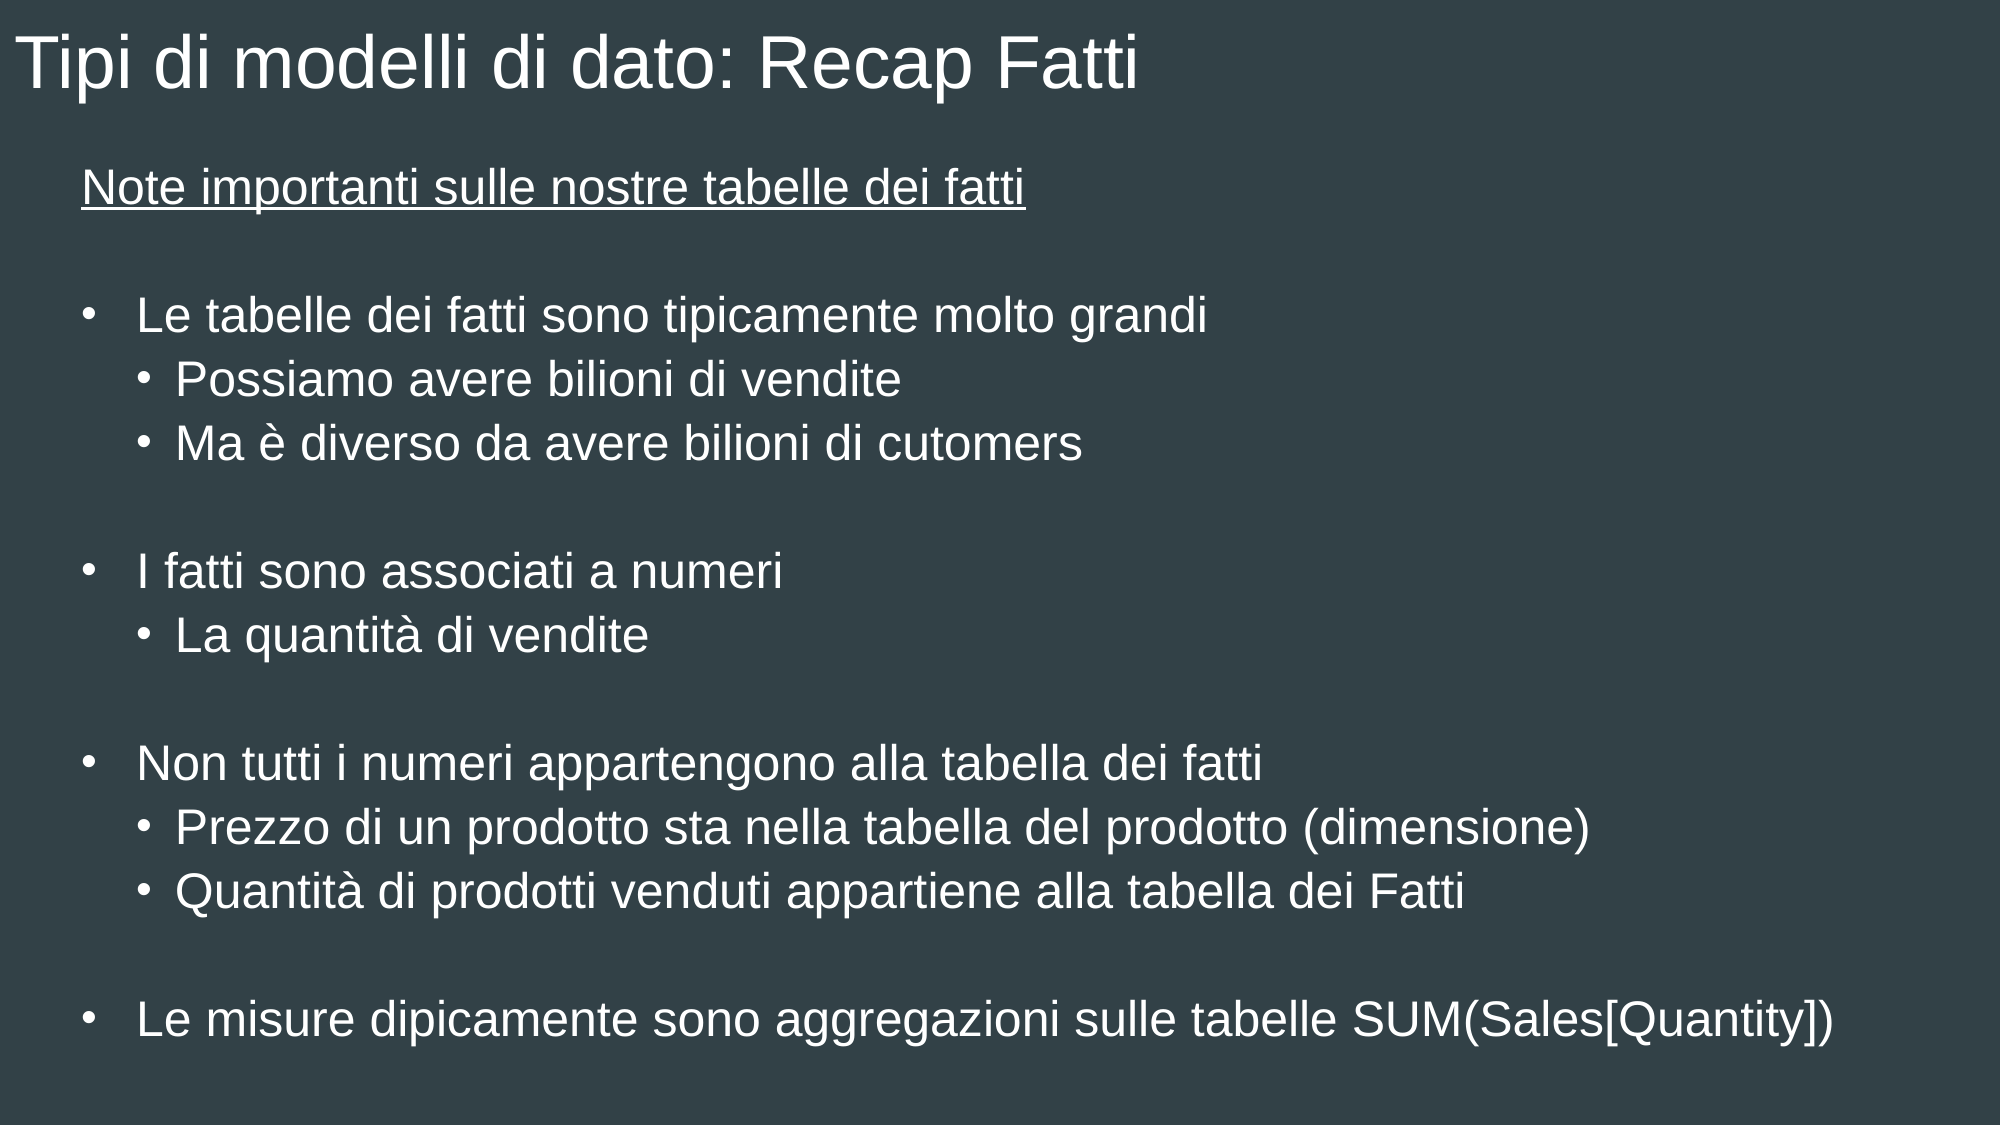

Tipi di modelli di dato: Recap Fatti
Note importanti sulle nostre tabelle dei fatti

Le tabelle dei fatti sono tipicamente molto grandi
Possiamo avere bilioni di vendite
Ma è diverso da avere bilioni di cutomers

I fatti sono associati a numeri
La quantità di vendite

Non tutti i numeri appartengono alla tabella dei fatti
Prezzo di un prodotto sta nella tabella del prodotto (dimensione)
Quantità di prodotti venduti appartiene alla tabella dei Fatti

Le misure dipicamente sono aggregazioni sulle tabelle SUM(Sales[Quantity])

© 2019 Microsoft. All rights reserved.